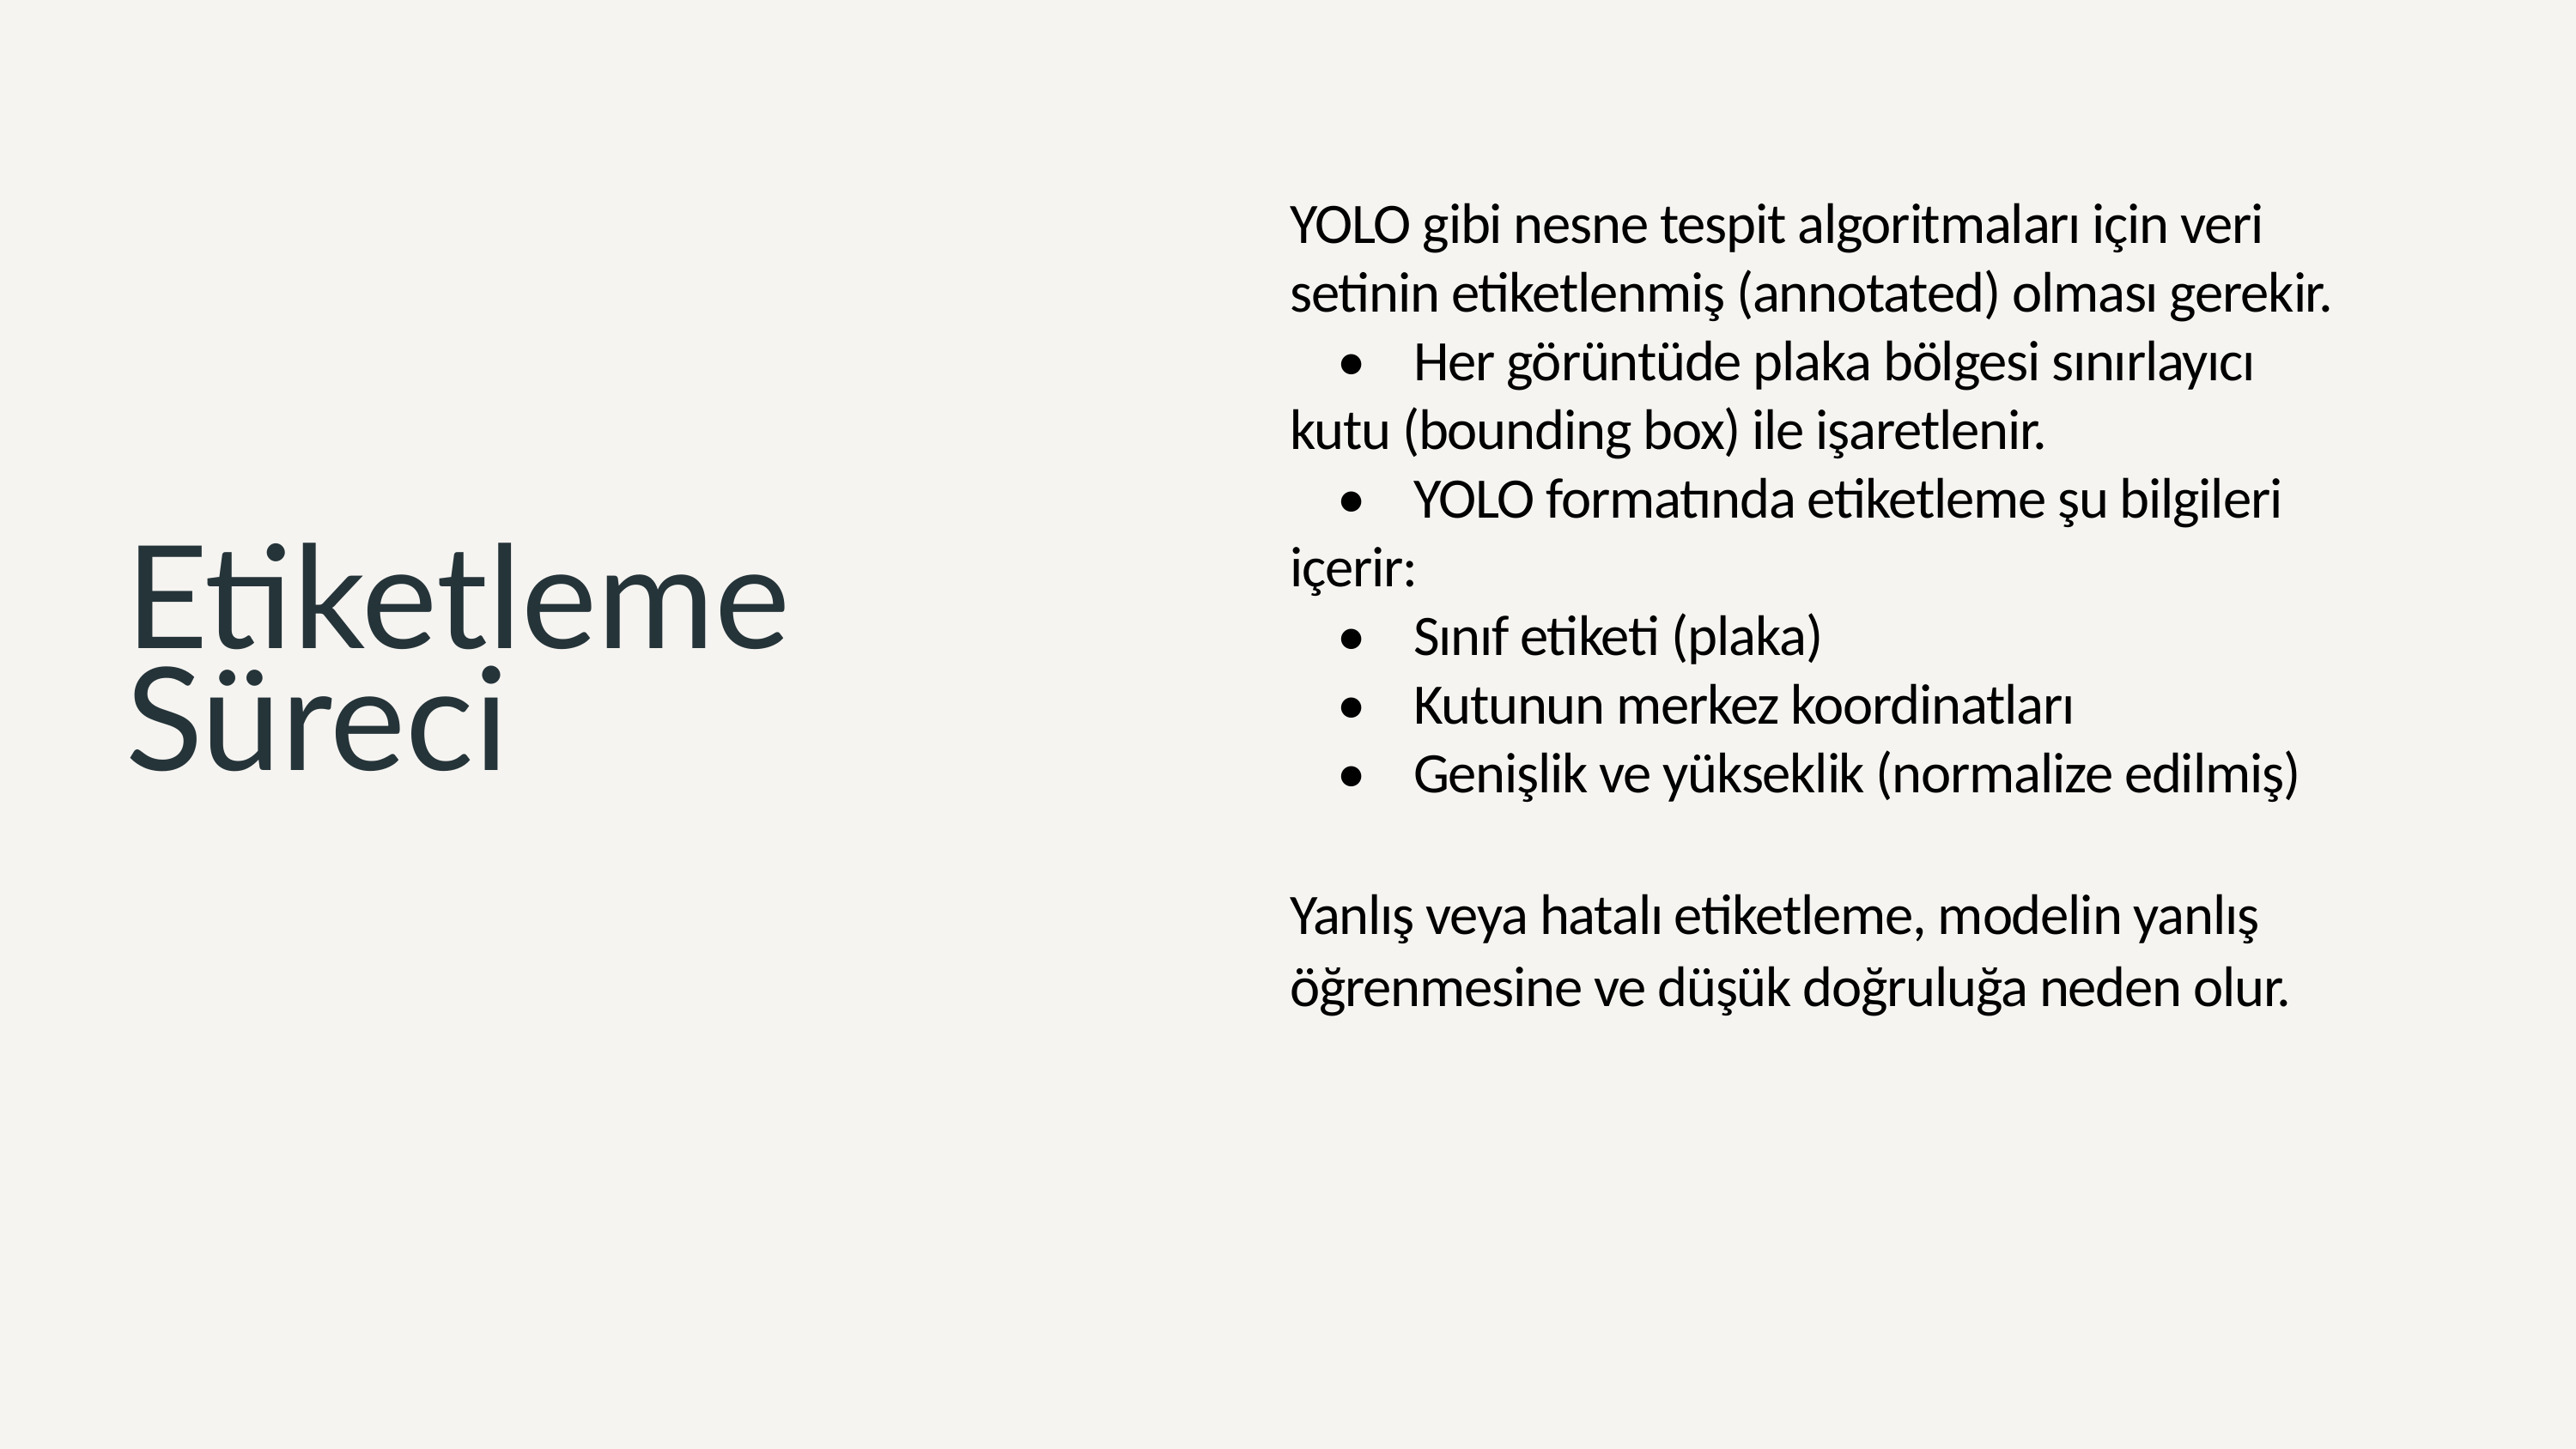

YOLO gibi nesne tespit algoritmaları için veri setinin etiketlenmiş (annotated) olması gerekir.
    •    Her görüntüde plaka bölgesi sınırlayıcı kutu (bounding box) ile işaretlenir.
    •    YOLO formatında etiketleme şu bilgileri içerir:
    •    Sınıf etiketi (plaka)
    •    Kutunun merkez koordinatları
    •    Genişlik ve yükseklik (normalize edilmiş)

Yanlış veya hatalı etiketleme, modelin yanlış öğrenmesine ve düşük doğruluğa neden olur.
Etiketleme Süreci